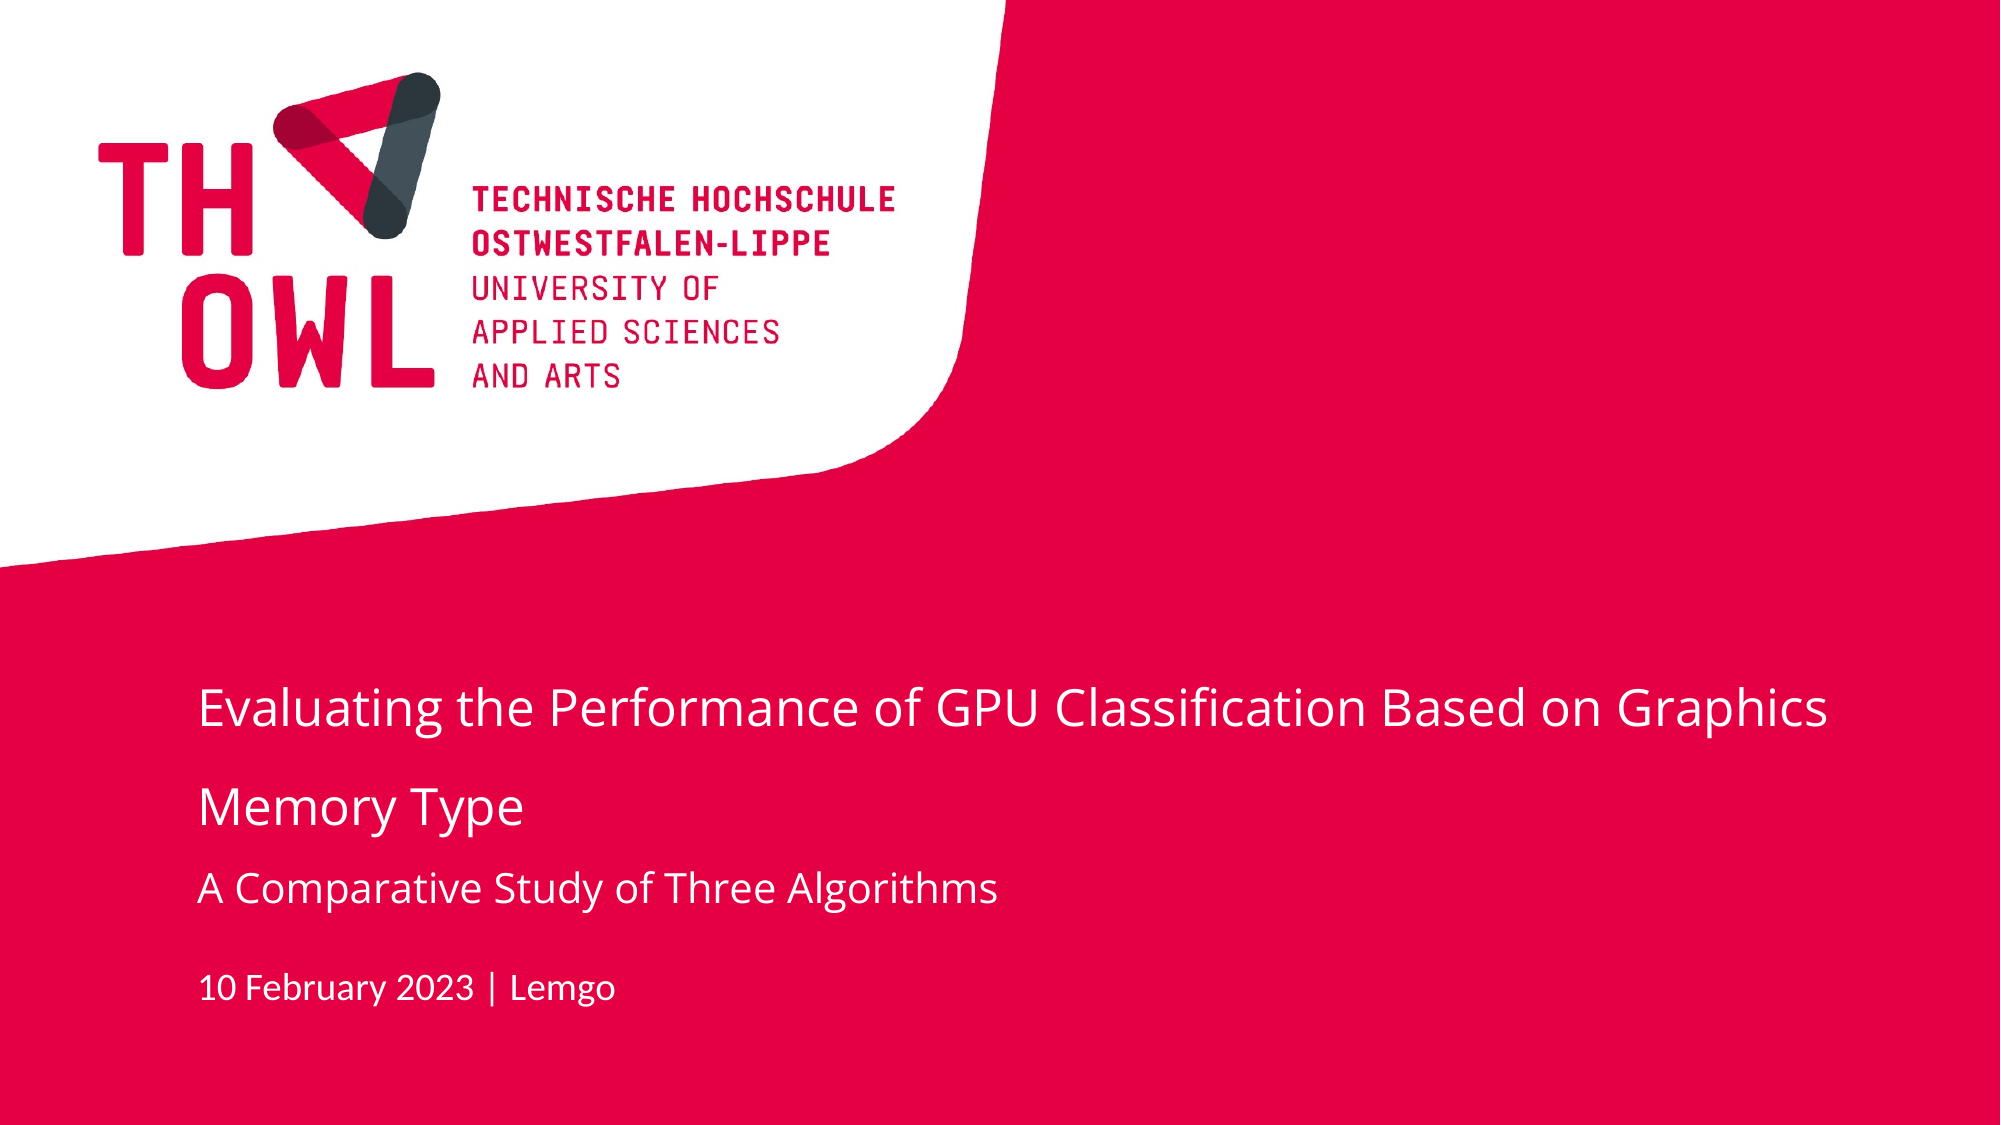

Evaluating the Performance of GPU Classification Based on Graphics Memory Type
A Comparative Study of Three Algorithms
10 February 2023 | Lemgo